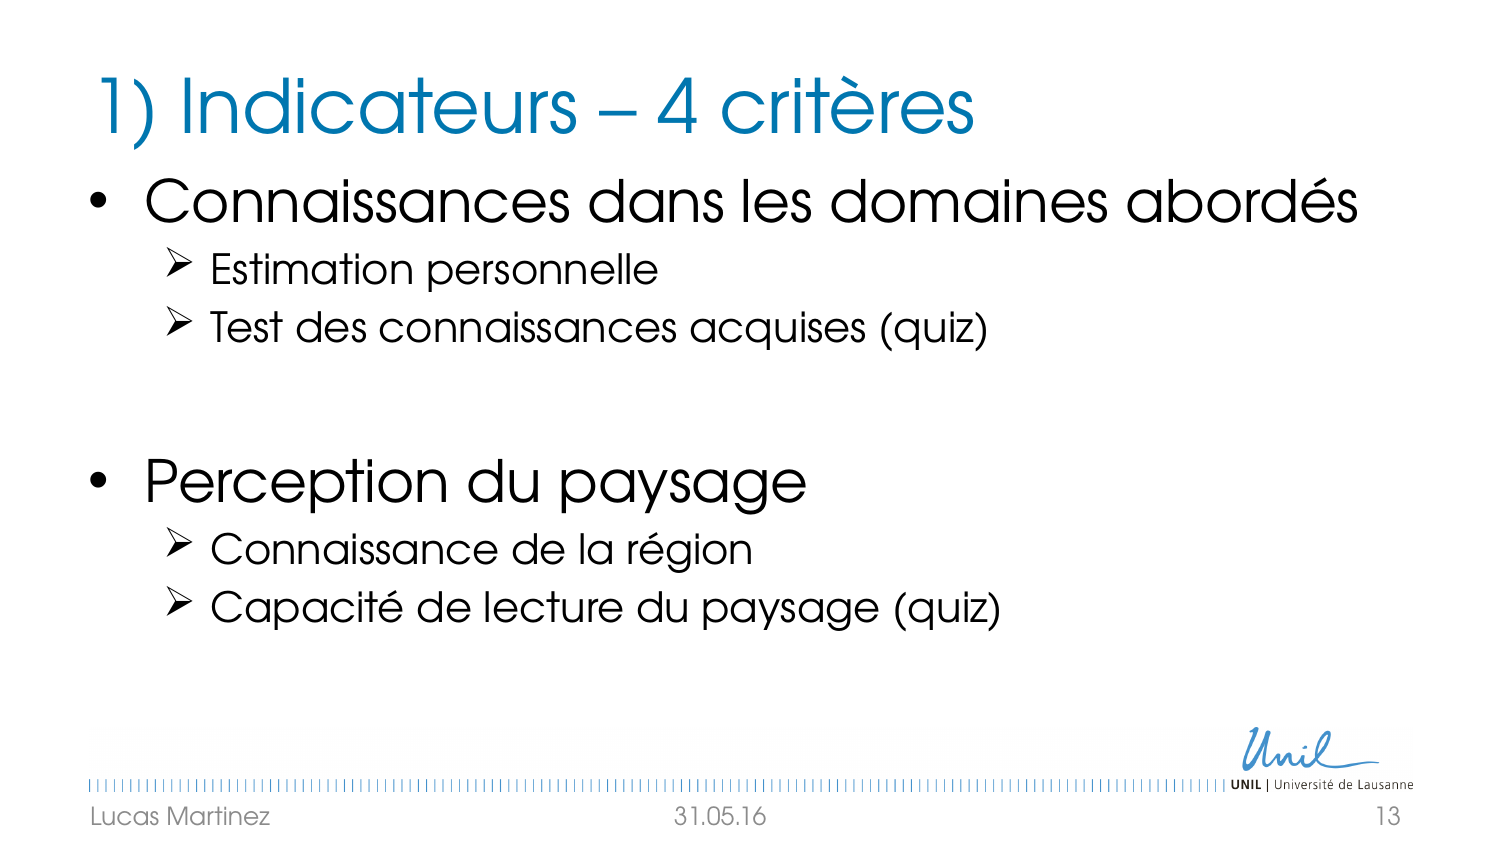

# 1) Indicateurs – 4 critères
Connaissances dans les domaines abordés
Estimation personnelle
Test des connaissances acquises (quiz)

Perception du paysage
Connaissance de la région
Capacité de lecture du paysage (quiz)

Lucas Martinez
31.05.16
13